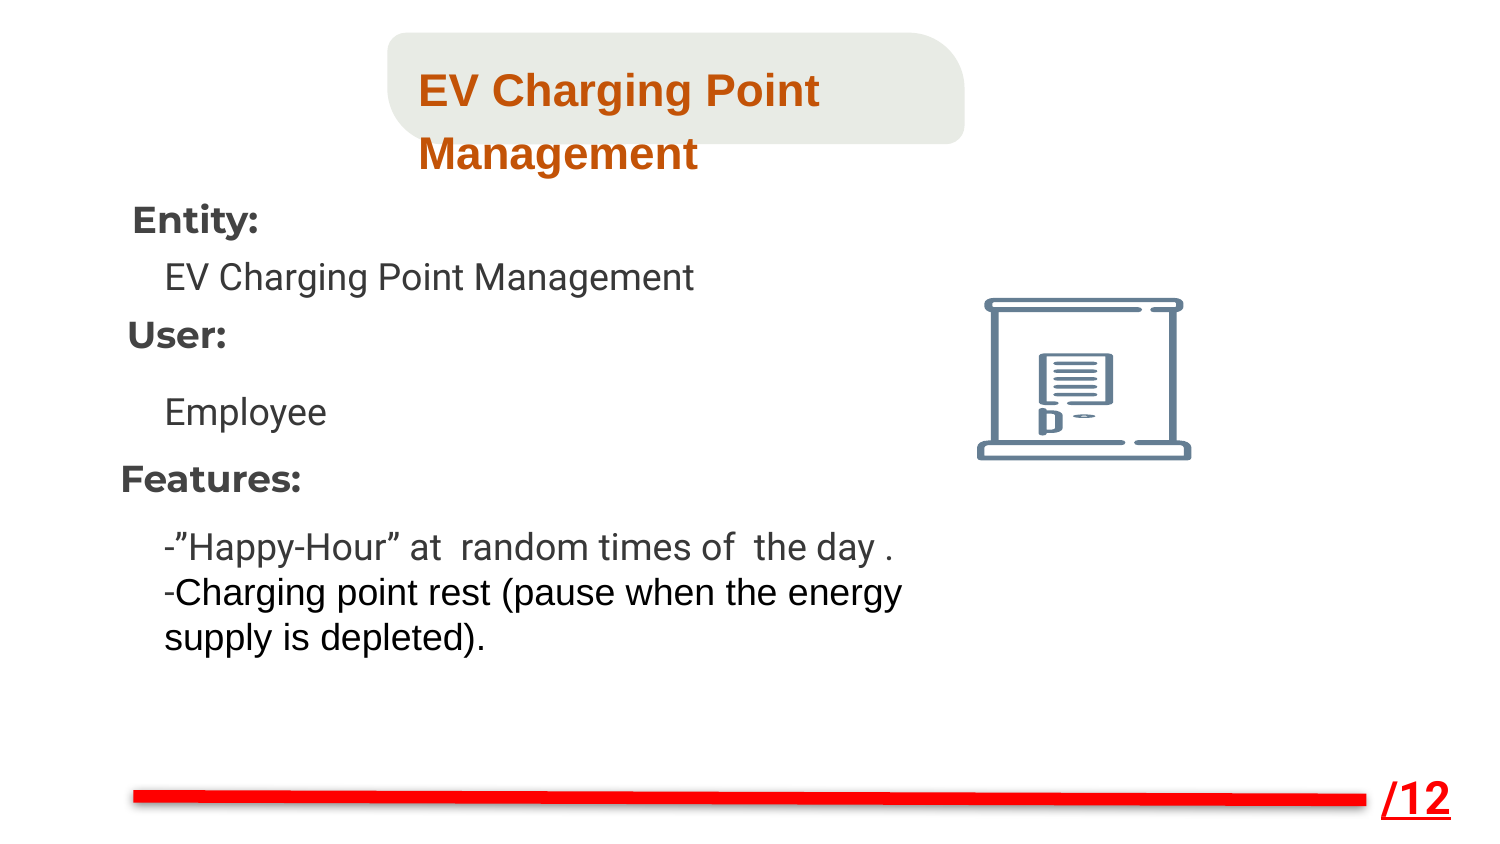

EV Charging Point Management

EV Charging Point Management

Employee

-”Happy-Hour” at  random times of  the day .
-Charging point rest (pause when the energy supply is depleted).

Entity:

User:
Features:
/12